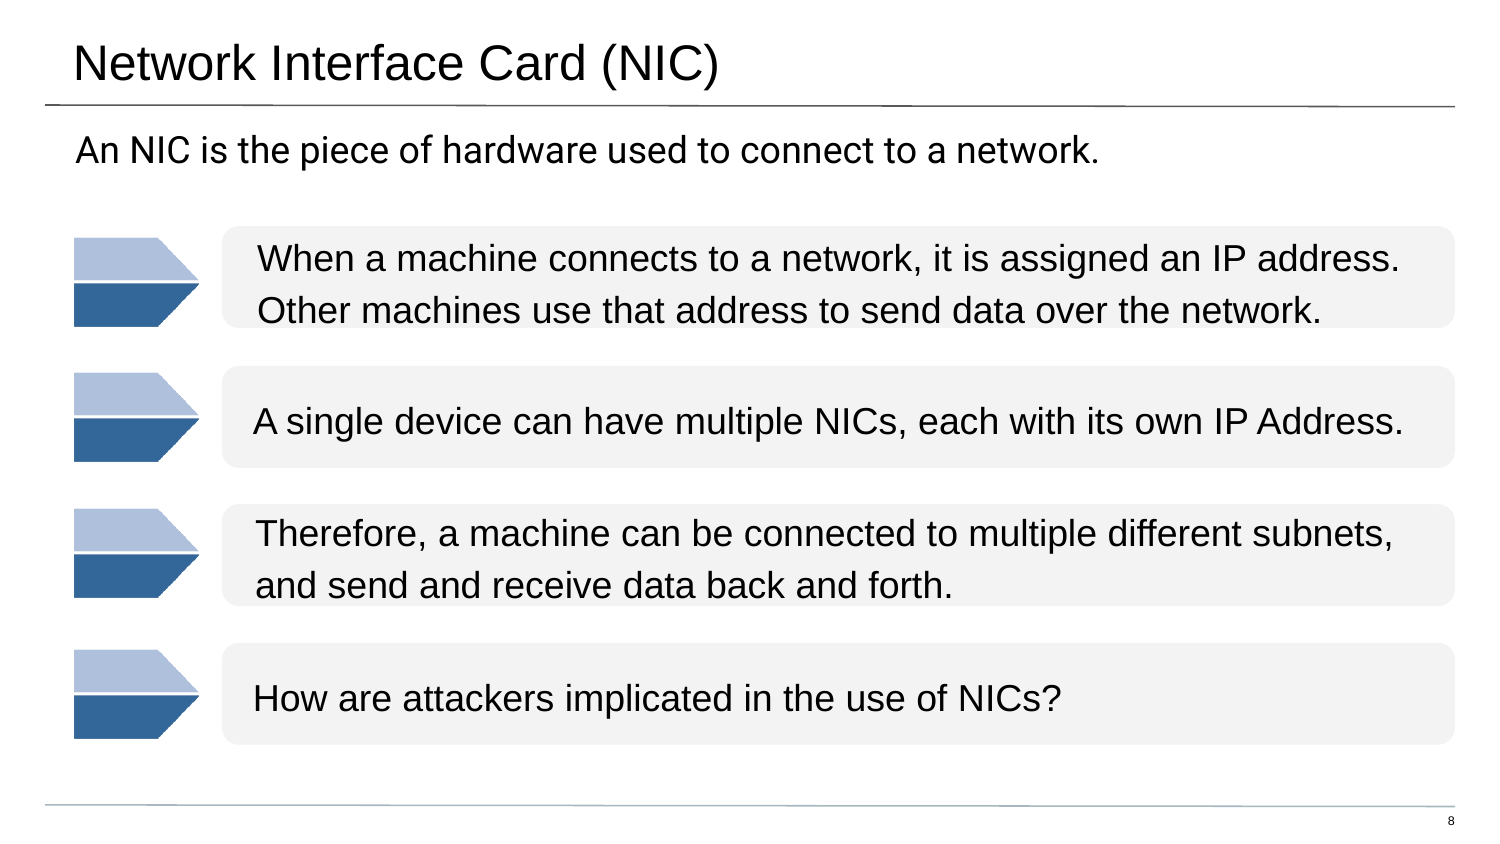

# Network Interface Card (NIC)
An NIC is the piece of hardware used to connect to a network.
When a machine connects to a network, it is assigned an IP address. Other machines use that address to send data over the network.
A single device can have multiple NICs, each with its own IP Address.
Therefore, a machine can be connected to multiple different subnets, and send and receive data back and forth.
How are attackers implicated in the use of NICs?

8